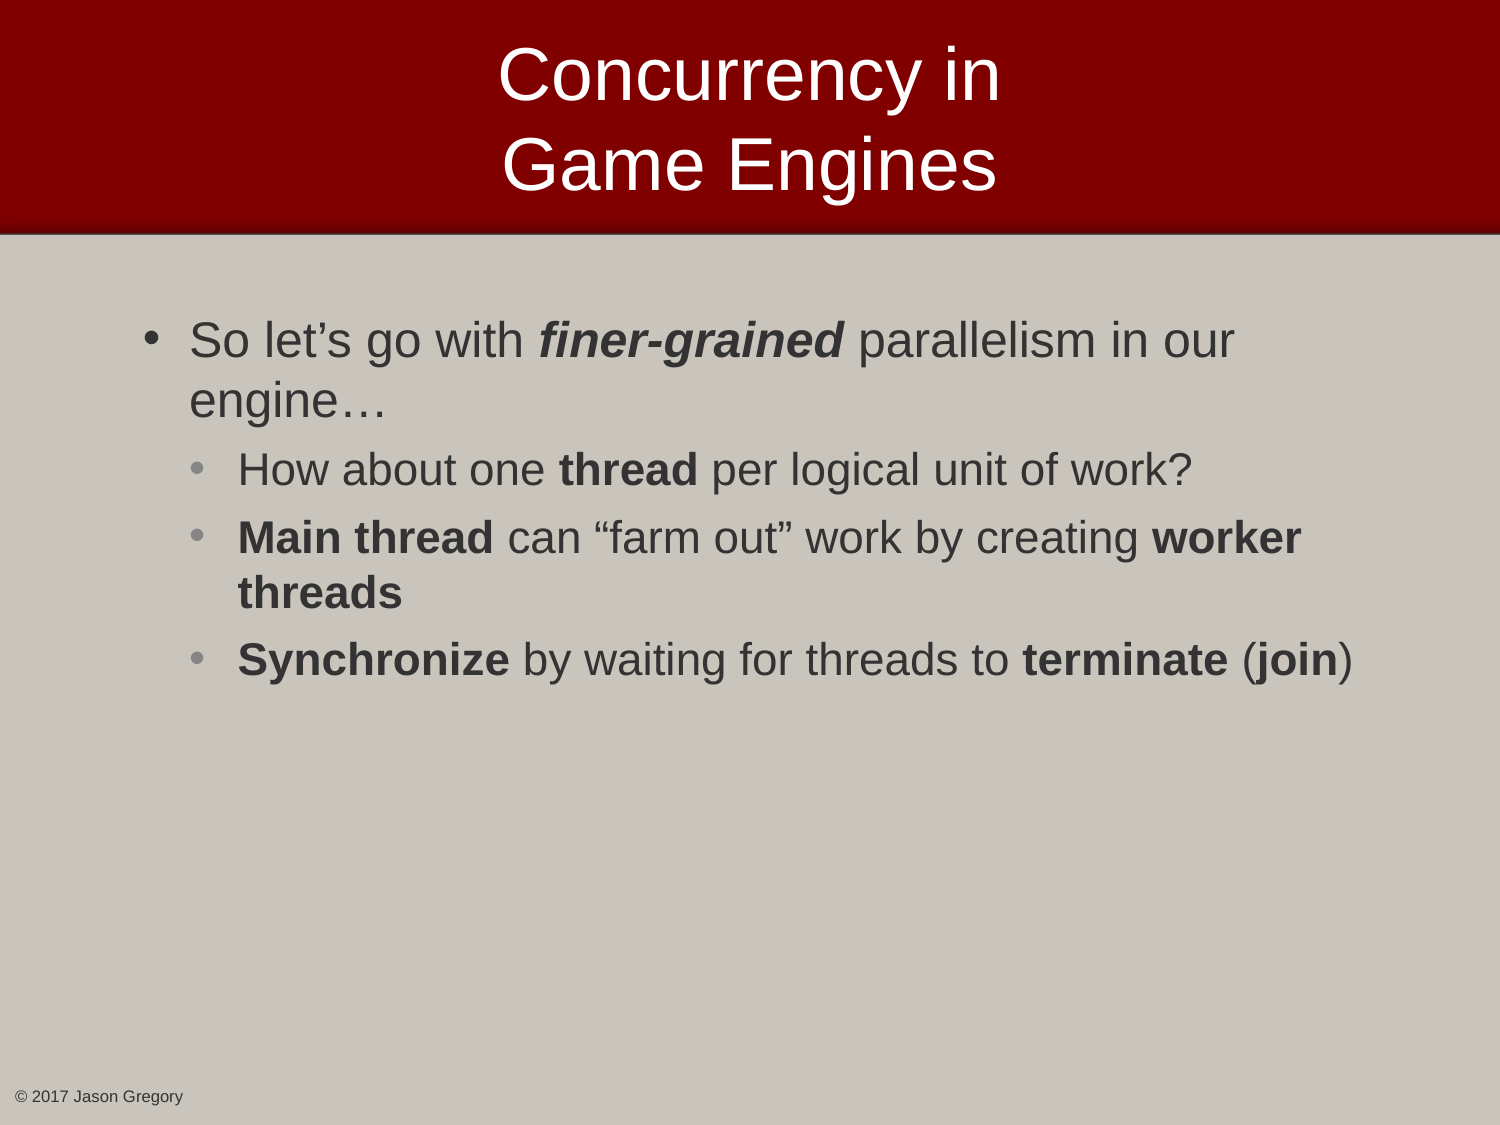

# Concurrency in Game Engines
So let’s go with finer-grained parallelism in our engine…
How about one thread per logical unit of work?
Main thread can “farm out” work by creating worker threads
Synchronize by waiting for threads to terminate (join)
© 2017 Jason Gregory